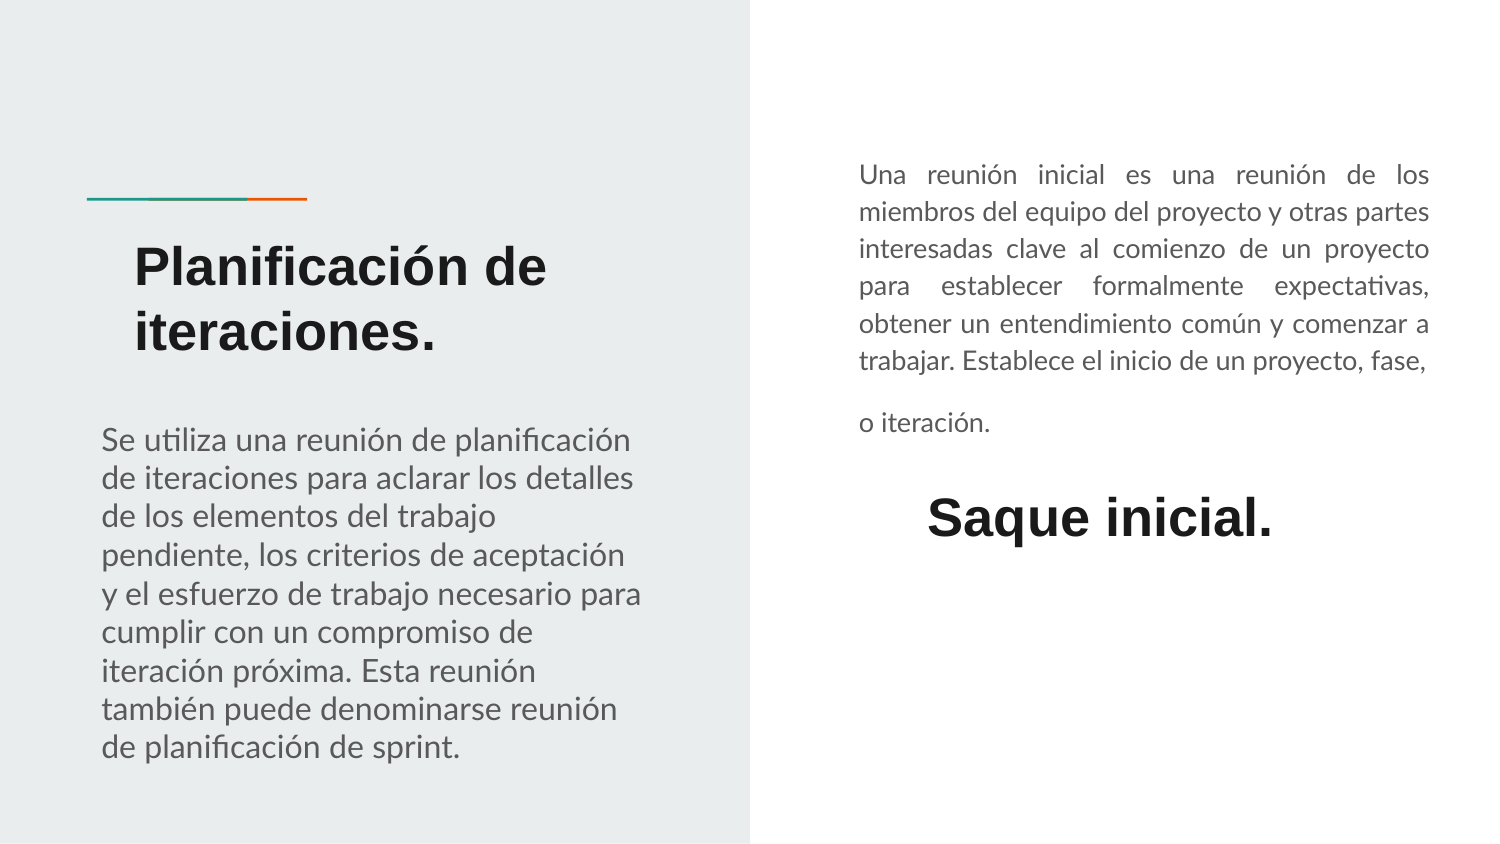

Una reunión inicial es una reunión de los miembros del equipo del proyecto y otras partes interesadas clave al comienzo de un proyecto para establecer formalmente expectativas, obtener un entendimiento común y comenzar a trabajar. Establece el inicio de un proyecto, fase,
o iteración.

# Planificación de iteraciones.
Se utiliza una reunión de planificación de iteraciones para aclarar los detalles de los elementos del trabajo pendiente, los criterios de aceptación y el esfuerzo de trabajo necesario para cumplir con un compromiso de iteración próxima. Esta reunión también puede denominarse reunión de planificación de sprint.

Saque inicial.